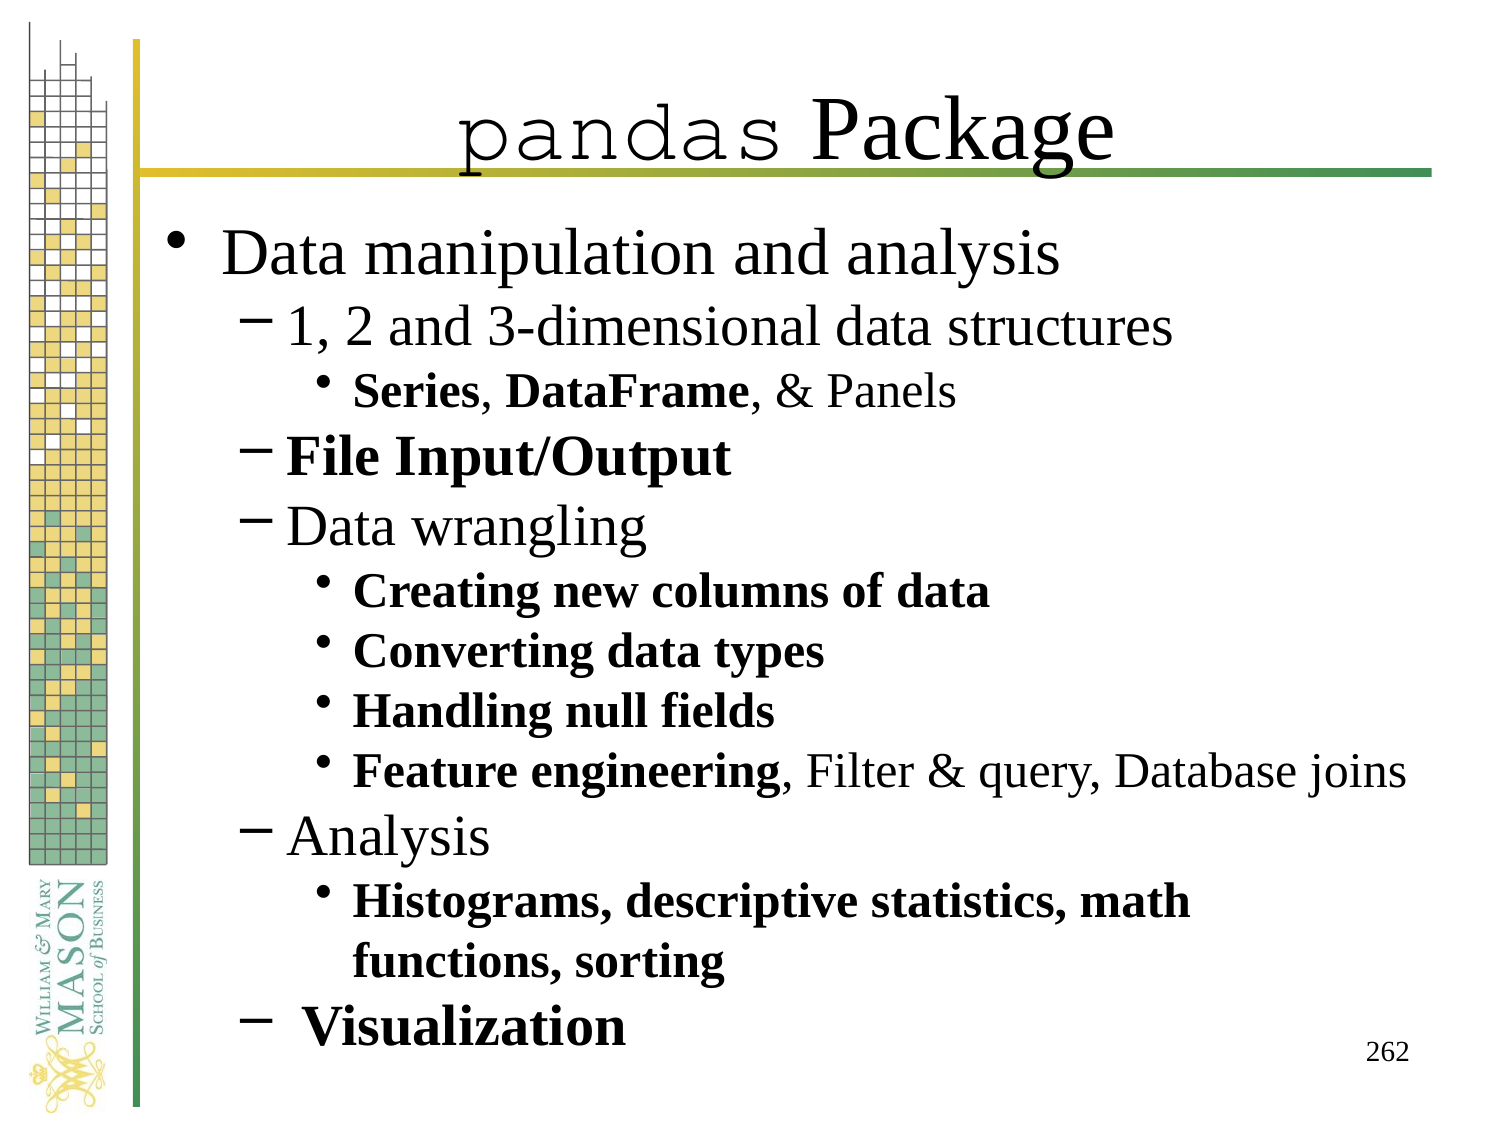

# pandas Package
Data manipulation and analysis
1, 2 and 3-dimensional data structures
Series, DataFrame, & Panels
File Input/Output
Data wrangling
Creating new columns of data
Converting data types
Handling null fields
Feature engineering, Filter & query, Database joins
Analysis
Histograms, descriptive statistics, math functions, sorting
 Visualization

262